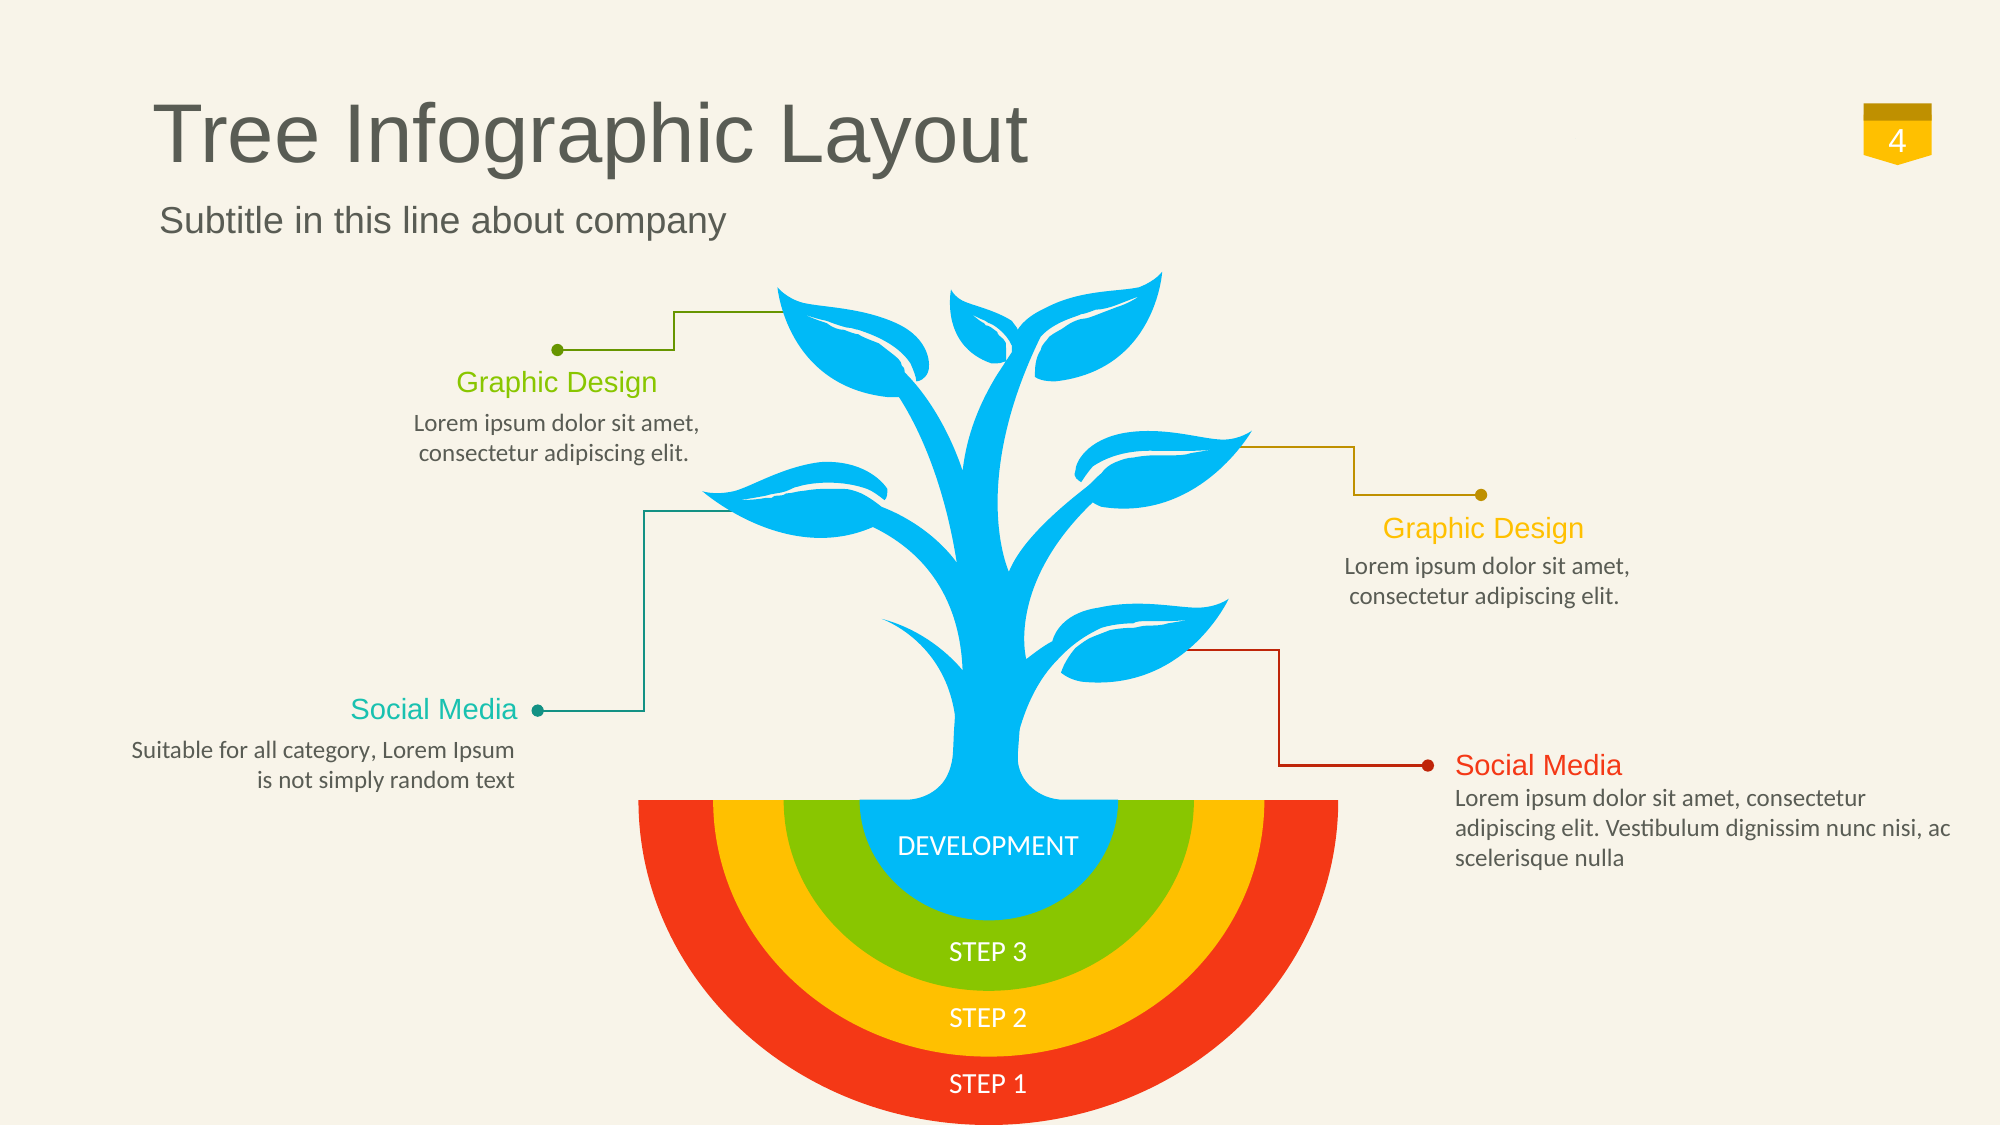

# Tree Infographic Layout
4

Subtitle in this line about company

Graphic Design
Lorem ipsum dolor sit amet, consectetur adipiscing elit.
Graphic Design
Lorem ipsum dolor sit amet, consectetur adipiscing elit.
Social Media
Suitable for all category, Lorem Ipsum is not simply random text
Social Media
Lorem ipsum dolor sit amet, consectetur adipiscing elit. Vestibulum dignissim nunc nisi, ac scelerisque nulla

DEVELOPMENT
STEP 3
STEP 2
STEP 1